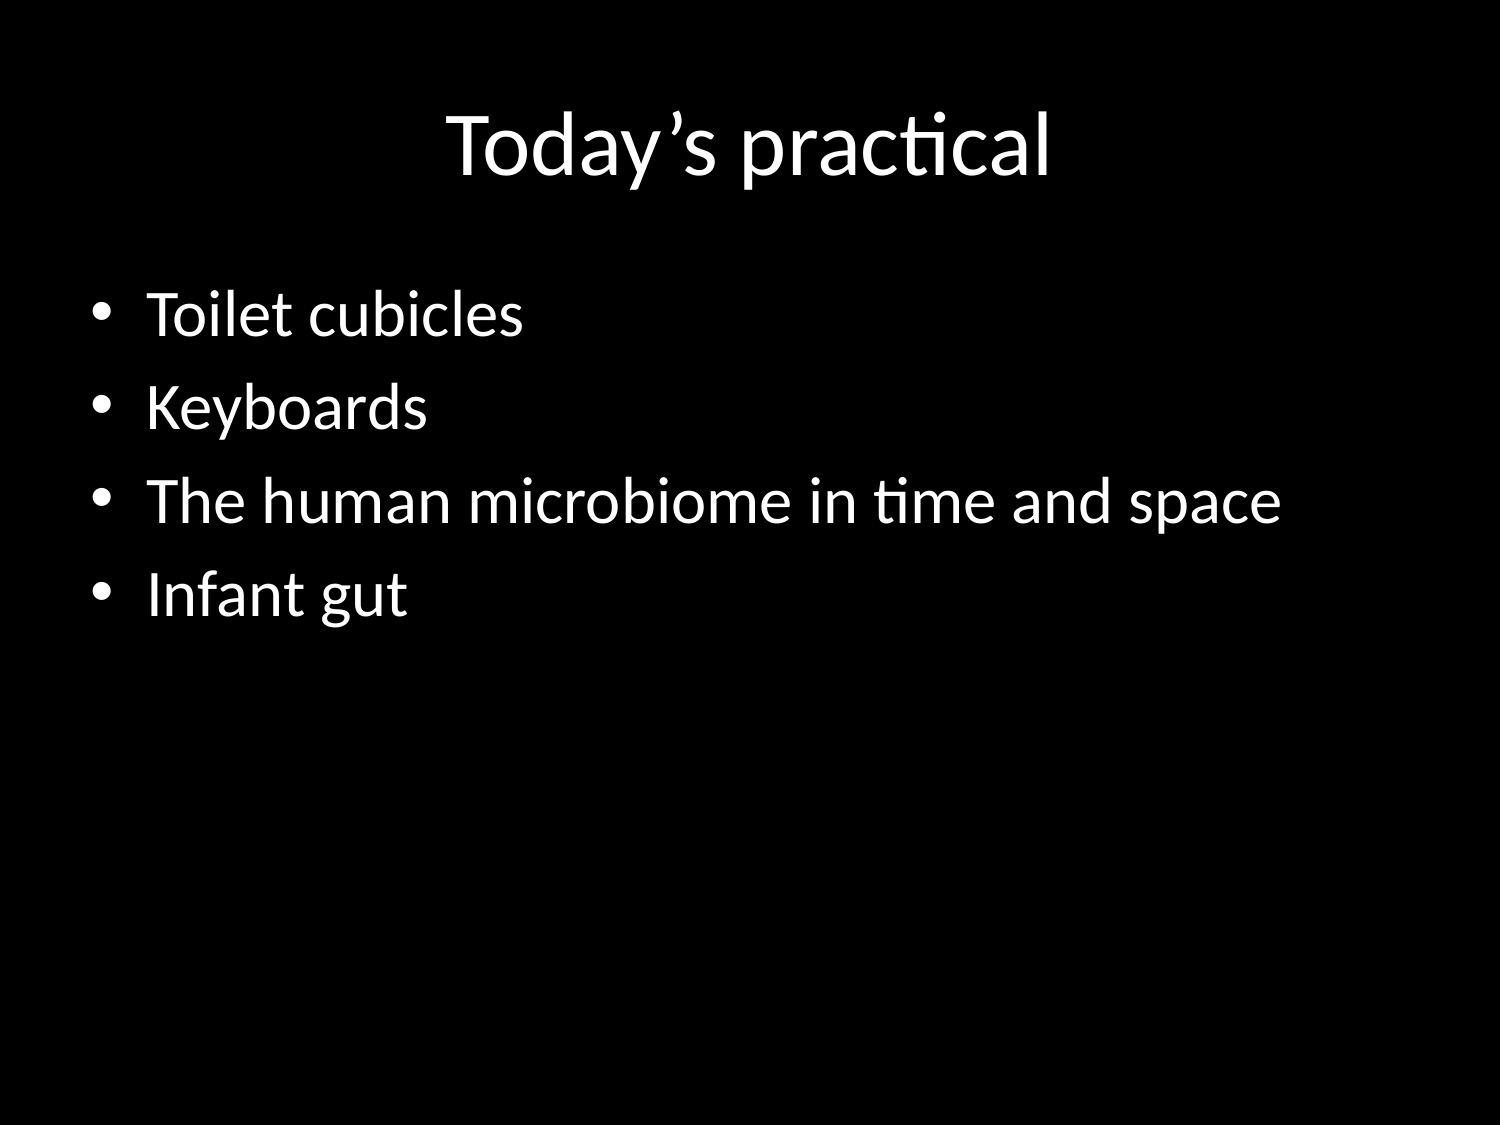

# Today’s practical
Toilet cubicles
Keyboards
The human microbiome in time and space
Infant gut